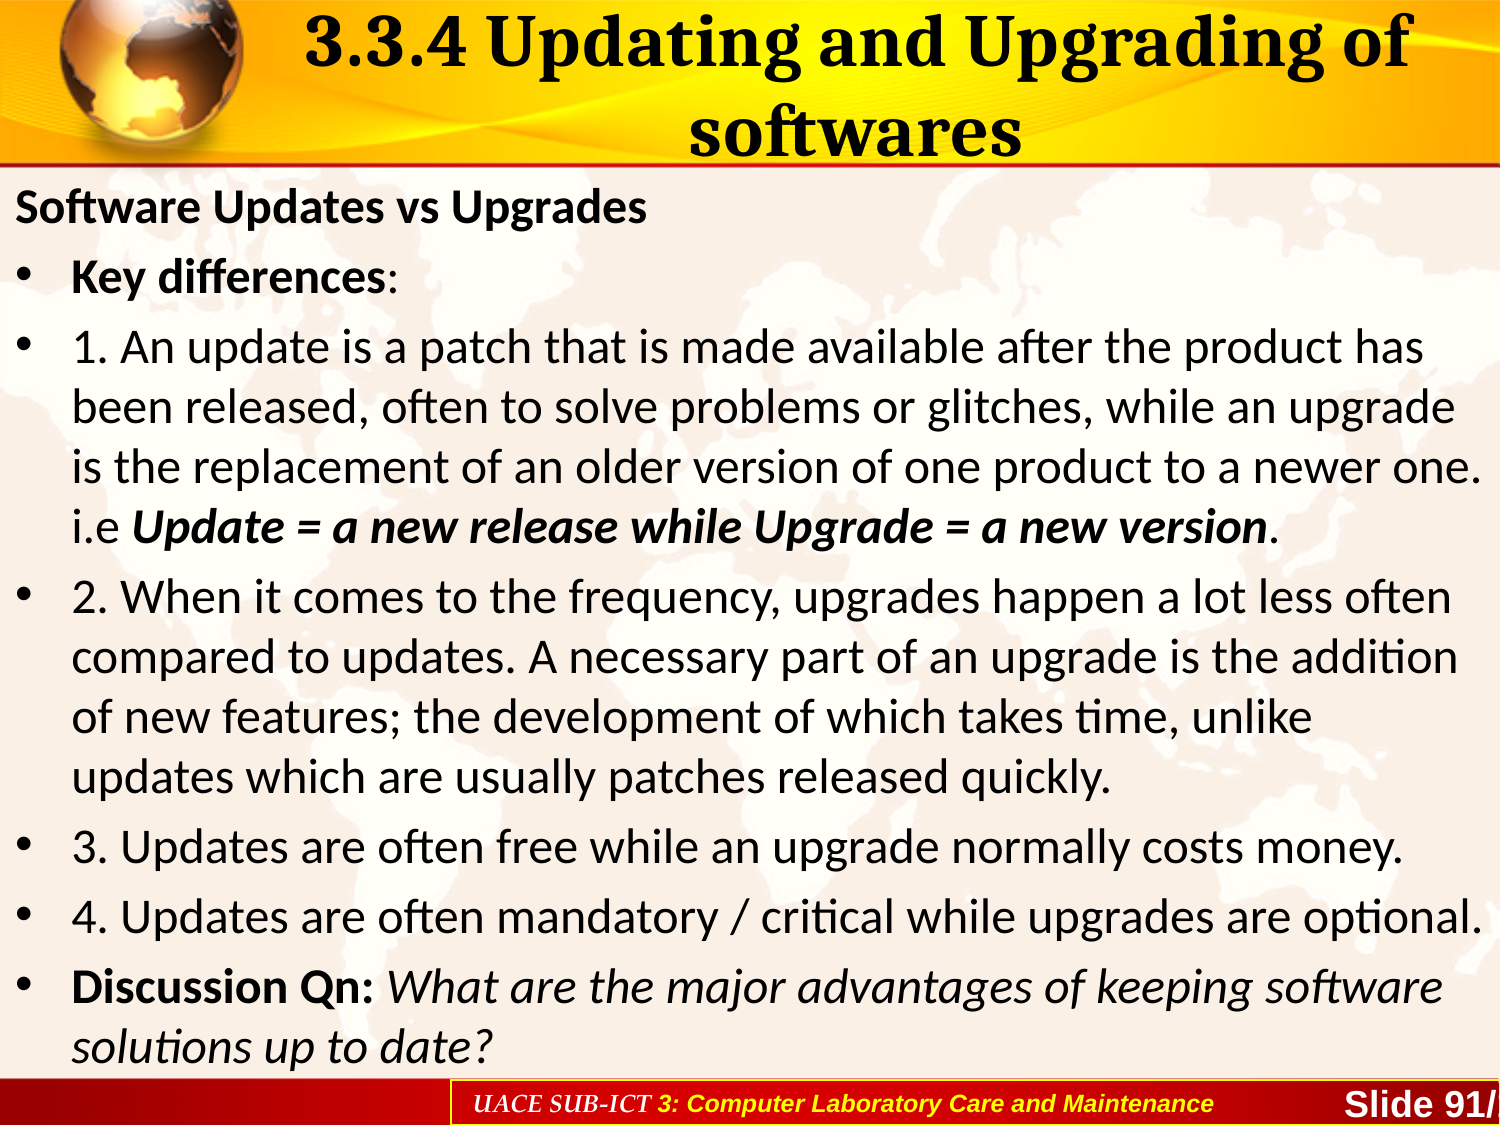

# 3.3.4 Updating and Upgrading of softwares
Software Updates vs Upgrades
Key differences:
1. An update is a patch that is made available after the product has been released, often to solve problems or glitches, while an upgrade is the replacement of an older version of one product to a newer one. i.e Update = a new release while Upgrade = a new version.
2. When it comes to the frequency, upgrades happen a lot less often compared to updates. A necessary part of an upgrade is the addition of new features; the development of which takes time, unlike updates which are usually patches released quickly.
3. Updates are often free while an upgrade normally costs money.
4. Updates are often mandatory / critical while upgrades are optional.
Discussion Qn: What are the major advantages of keeping software solutions up to date?